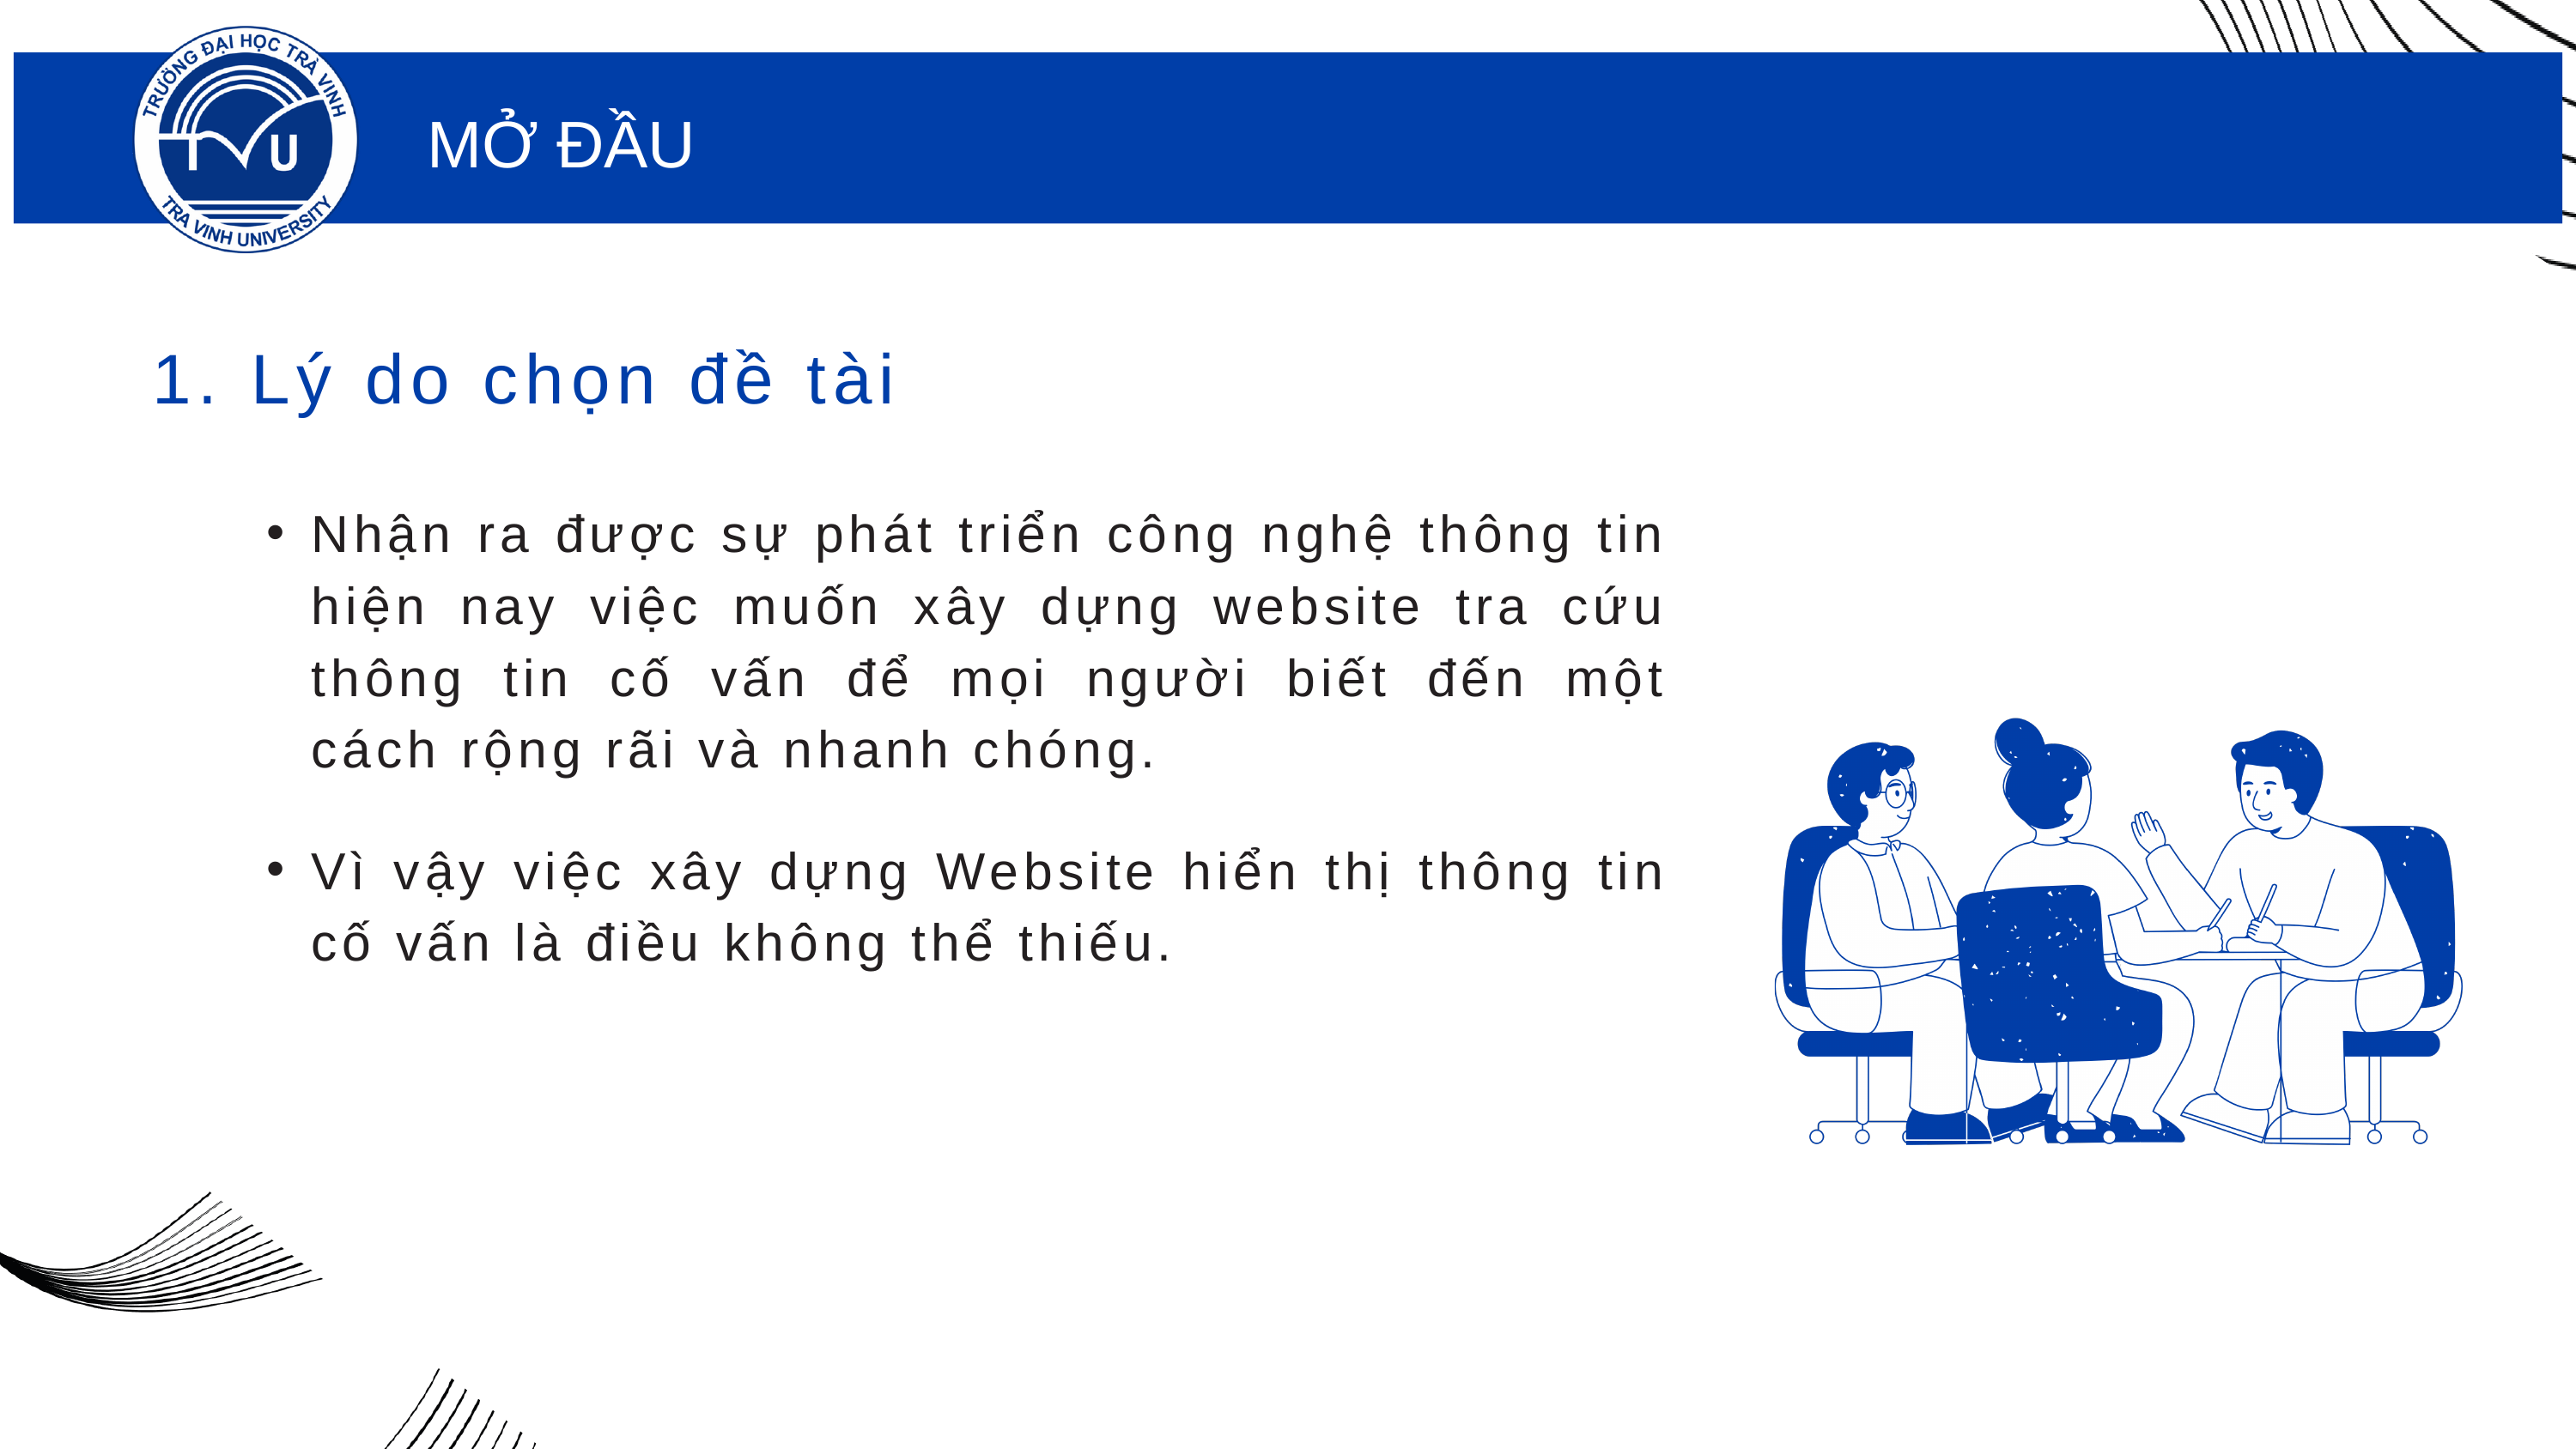

MỞ ĐẦU
1. Lý do chọn đề tài
1
Nhận ra được sự phát triển công nghệ thông tin hiện nay việc muốn xây dựng website tra cứu thông tin cố vấn để mọi người biết đến một cách rộng rãi và nhanh chóng.
2

3
Vì vậy việc xây dựng Website hiển thị thông tin cố vấn là điều không thể thiếu.
4